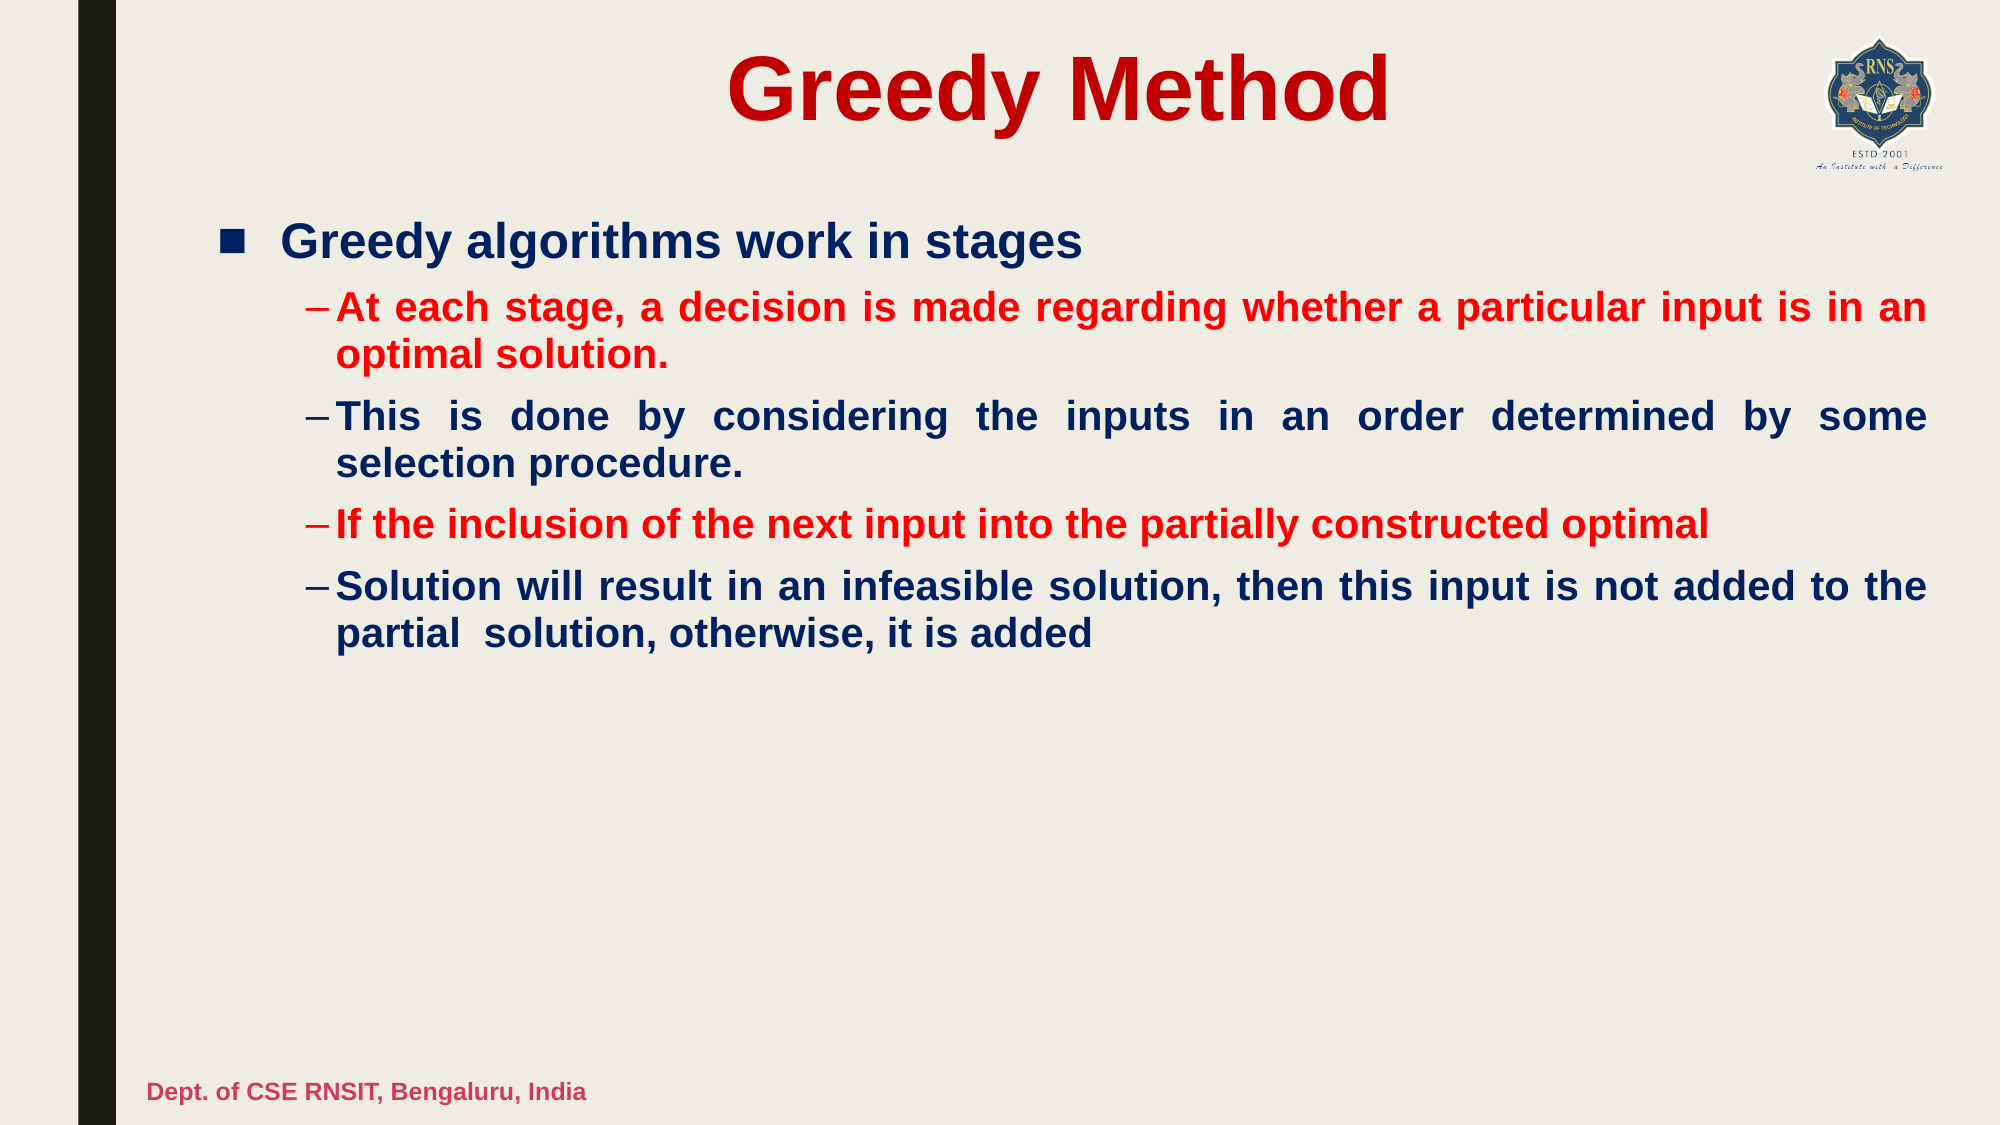

# Greedy Method
Greedy algorithms work in stages
At each stage, a decision is made regarding whether a particular input is in an optimal solution.
This is done by considering the inputs in an order determined by some selection procedure.
If the inclusion of the next input into the partially constructed optimal
Solution will result in an infeasible solution, then this input is not added to the partial  solution, otherwise, it is added
Dept. of CSE RNSIT, Bengaluru, India